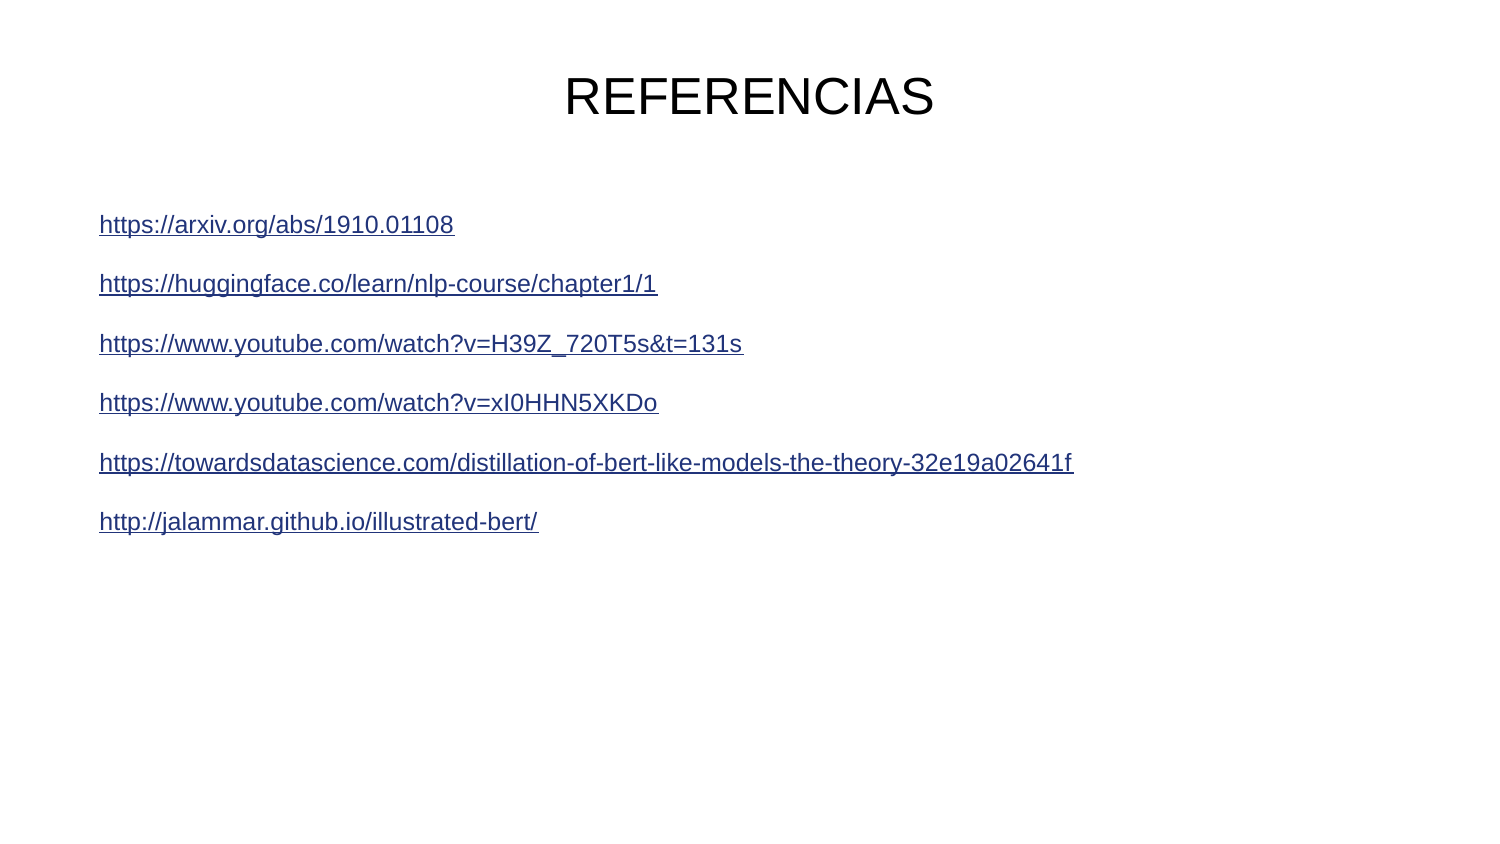

# REFERENCIAS
https://arxiv.org/abs/1910.01108
https://huggingface.co/learn/nlp-course/chapter1/1
https://www.youtube.com/watch?v=H39Z_720T5s&t=131s
https://www.youtube.com/watch?v=xI0HHN5XKDo
https://towardsdatascience.com/distillation-of-bert-like-models-the-theory-32e19a02641f
http://jalammar.github.io/illustrated-bert/